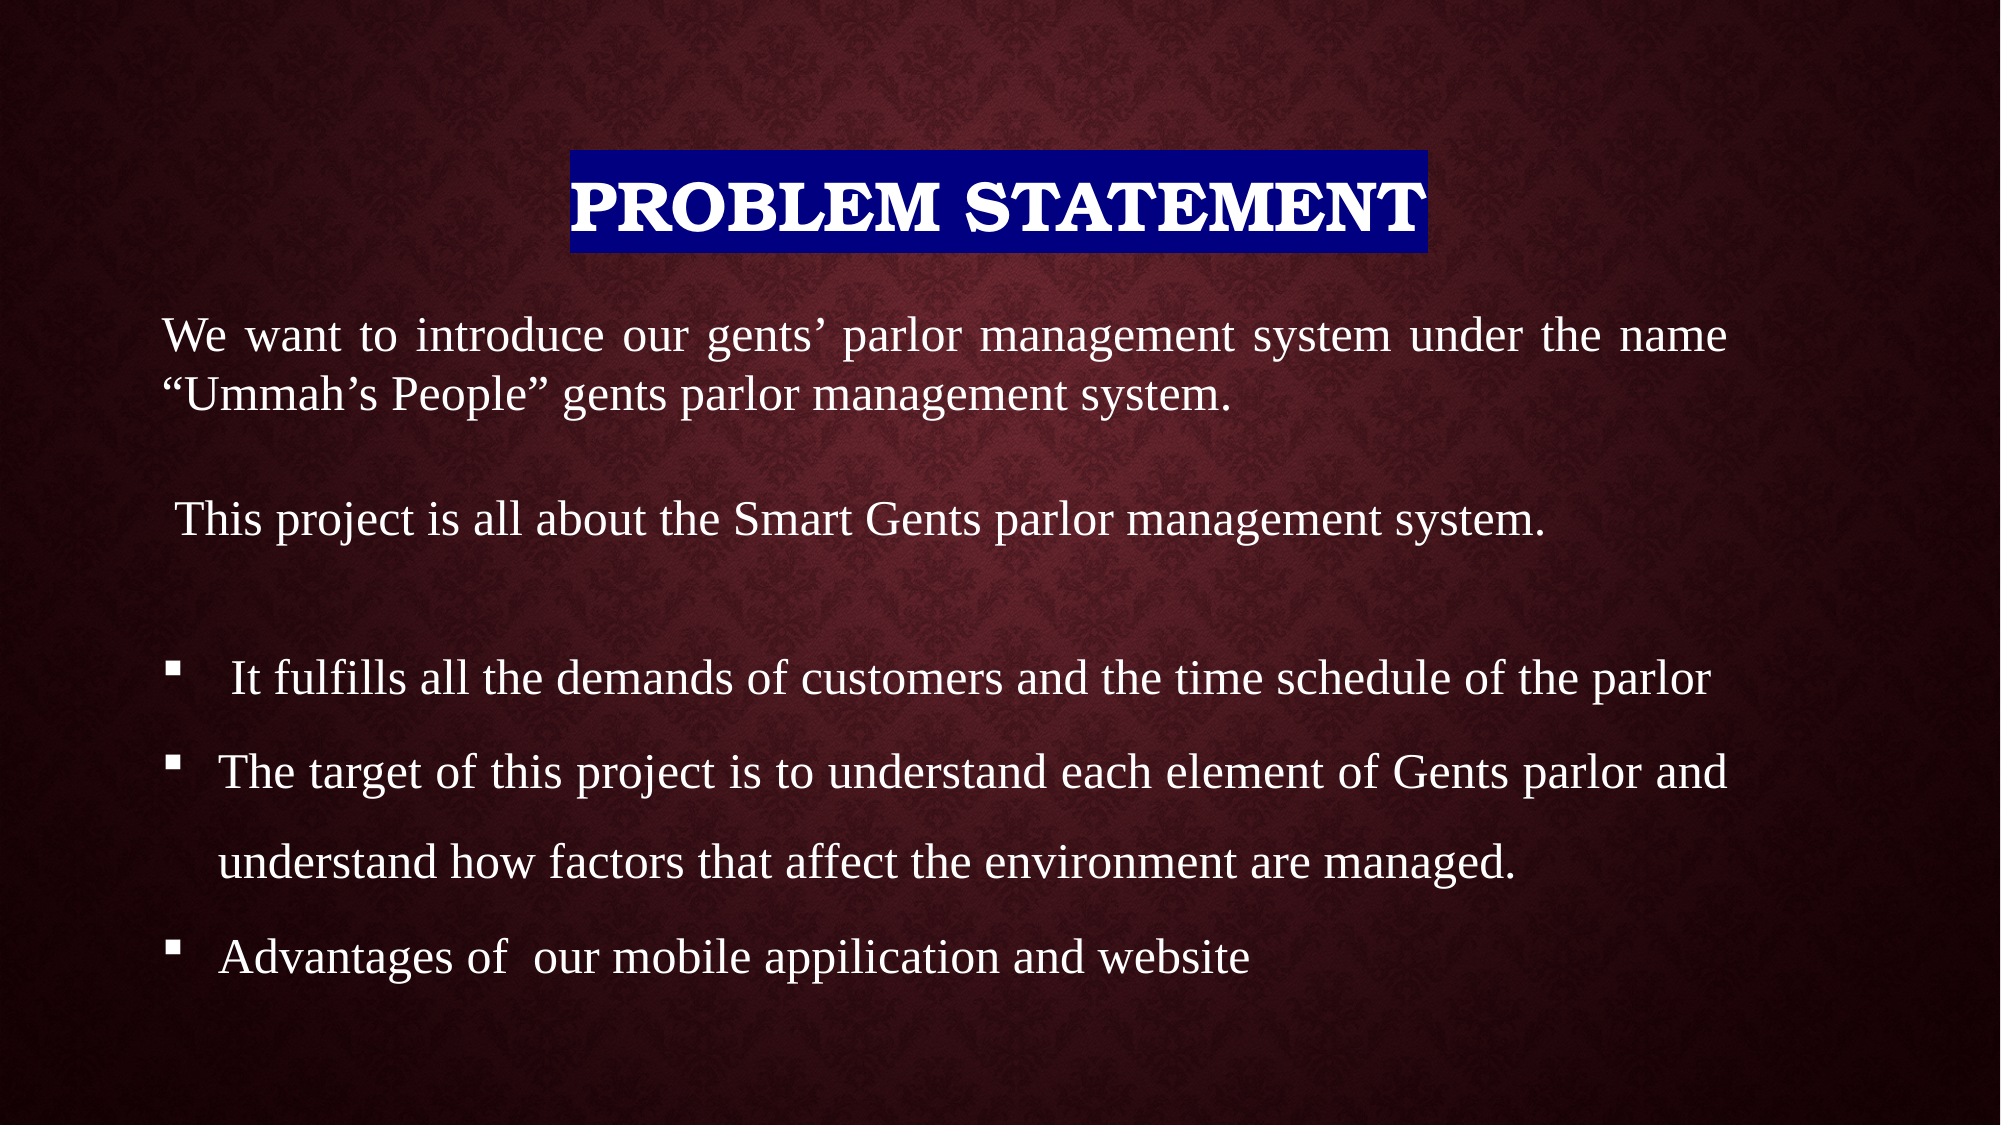

# Problem STATEMENT
We want to introduce our gents’ parlor management system under the name “Ummah’s People” gents parlor management system.

 This project is all about the Smart Gents parlor management system.

 It fulfills all the demands of customers and the time schedule of the parlor
The target of this project is to understand each element of Gents parlor and understand how factors that affect the environment are managed.
Advantages of  our mobile appilication and website